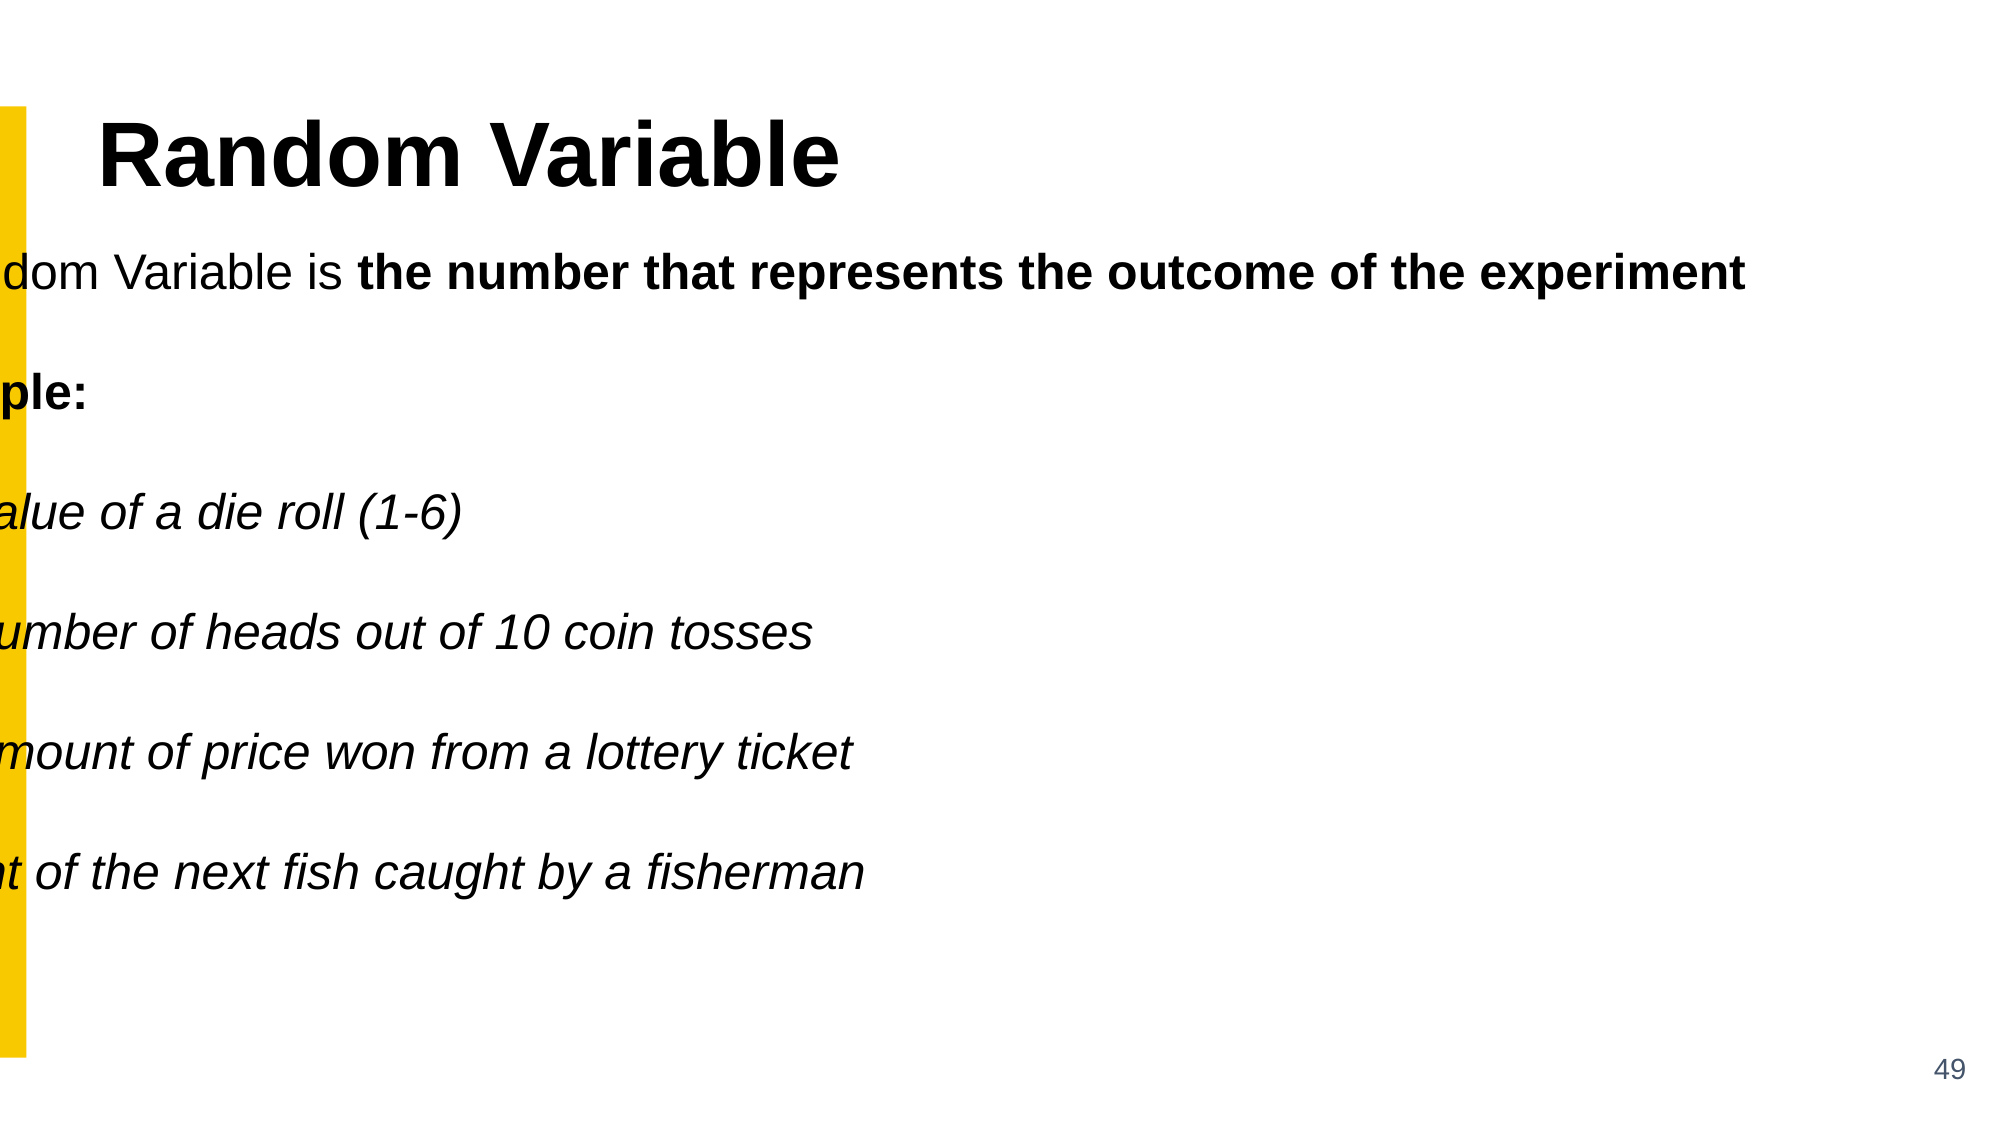

Random Variable

A Random Variable is the number that represents the outcome of the experiment

Example:

The value of a die roll (1-6)

The number of heads out of 10 coin tosses

The amount of price won from a lottery ticket

Weight of the next fish caught by a fisherman
49